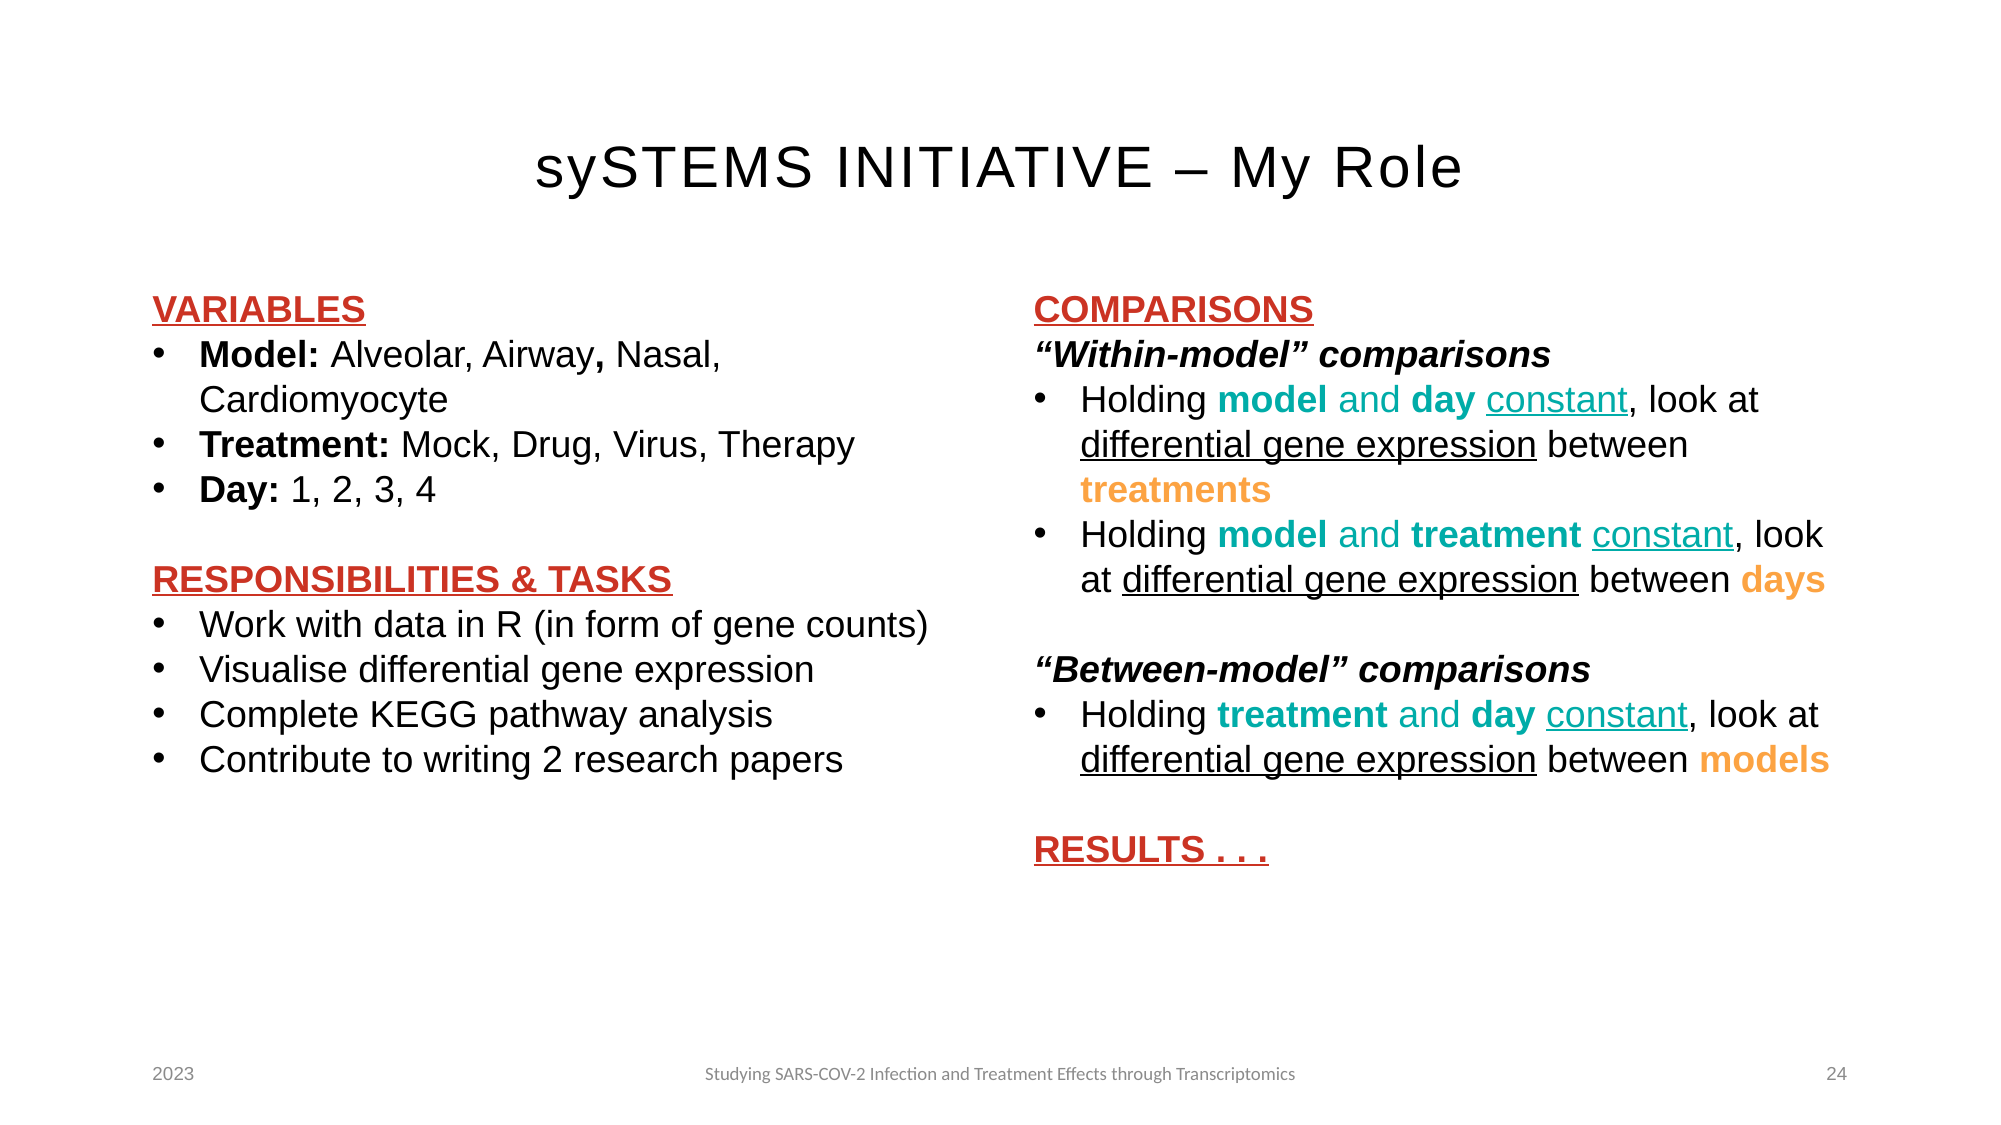

# sySTEMS INITIATIVE – My Role
VARIABLES
Model: Alveolar, Airway, Nasal, Cardiomyocyte
Treatment: Mock, Drug, Virus, Therapy
Day: 1, 2, 3, 4

RESPONSIBILITIES & TASKS
Work with data in R (in form of gene counts)
Visualise differential gene expression
Complete KEGG pathway analysis
Contribute to writing 2 research papers
COMPARISONS
“Within-model” comparisons
Holding model and day constant, look at differential gene expression between treatments
Holding model and treatment constant, look at differential gene expression between days

“Between-model” comparisons
Holding treatment and day constant, look at differential gene expression between models

RESULTS . . .
2023
Studying SARS-COV-2 Infection and Treatment Effects through Transcriptomics
24